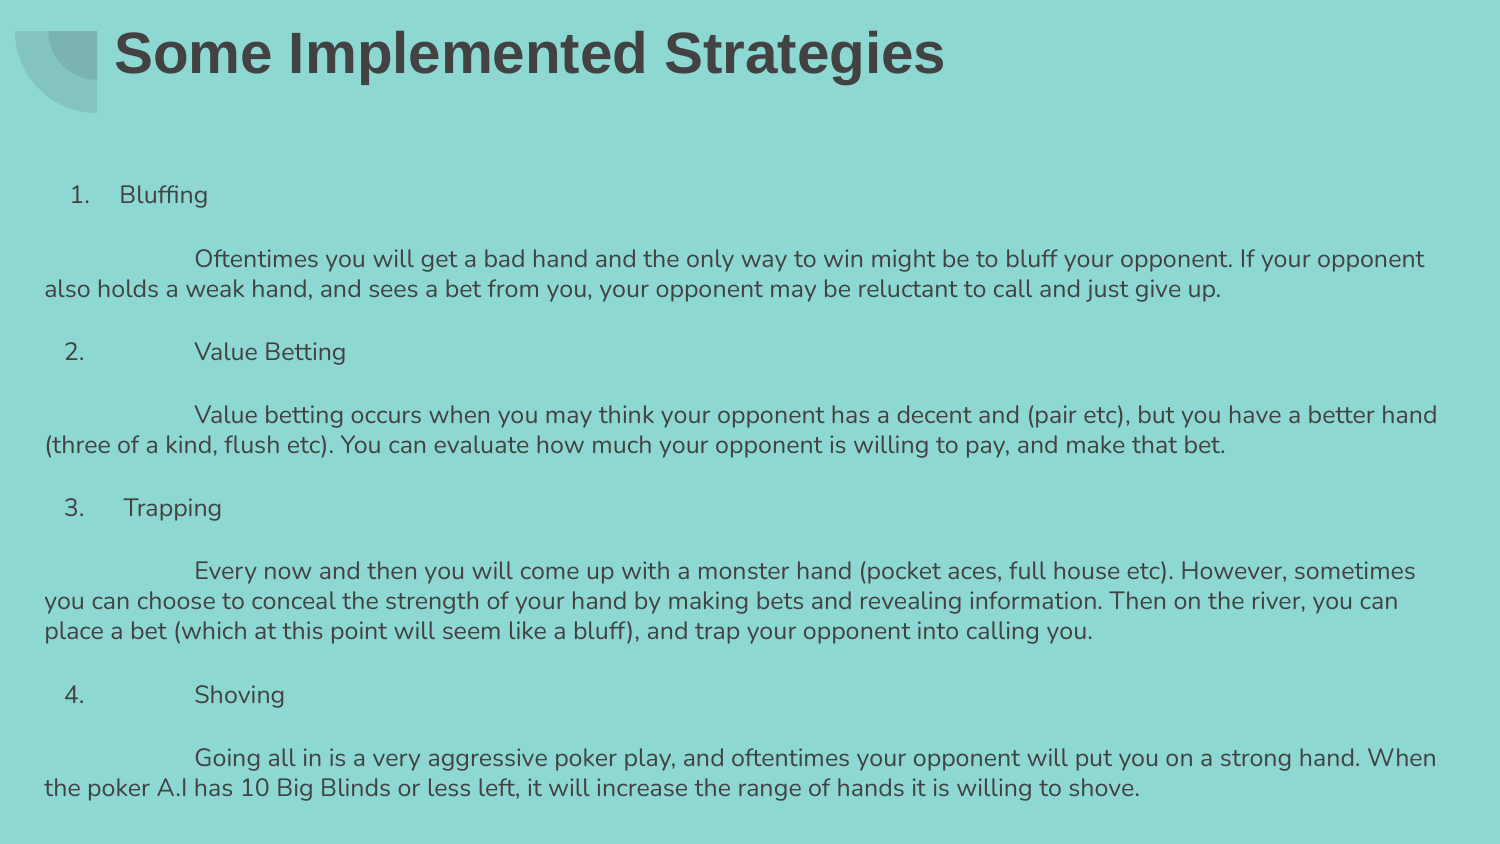

# Some Implemented Strategies
Bluffing
 	Oftentimes you will get a bad hand and the only way to win might be to bluff your opponent. If your opponent also holds a weak hand, and sees a bet from you, your opponent may be reluctant to call and just give up.
   2. 	Value Betting
	Value betting occurs when you may think your opponent has a decent and (pair etc), but you have a better hand (three of a kind, flush etc). You can evaluate how much your opponent is willing to pay, and make that bet.
   3.      Trapping
	Every now and then you will come up with a monster hand (pocket aces, full house etc). However, sometimes you can choose to conceal the strength of your hand by making bets and revealing information. Then on the river, you can place a bet (which at this point will seem like a bluff), and trap your opponent into calling you.
   4. 	Shoving
	Going all in is a very aggressive poker play, and oftentimes your opponent will put you on a strong hand. When the poker A.I has 10 Big Blinds or less left, it will increase the range of hands it is willing to shove.